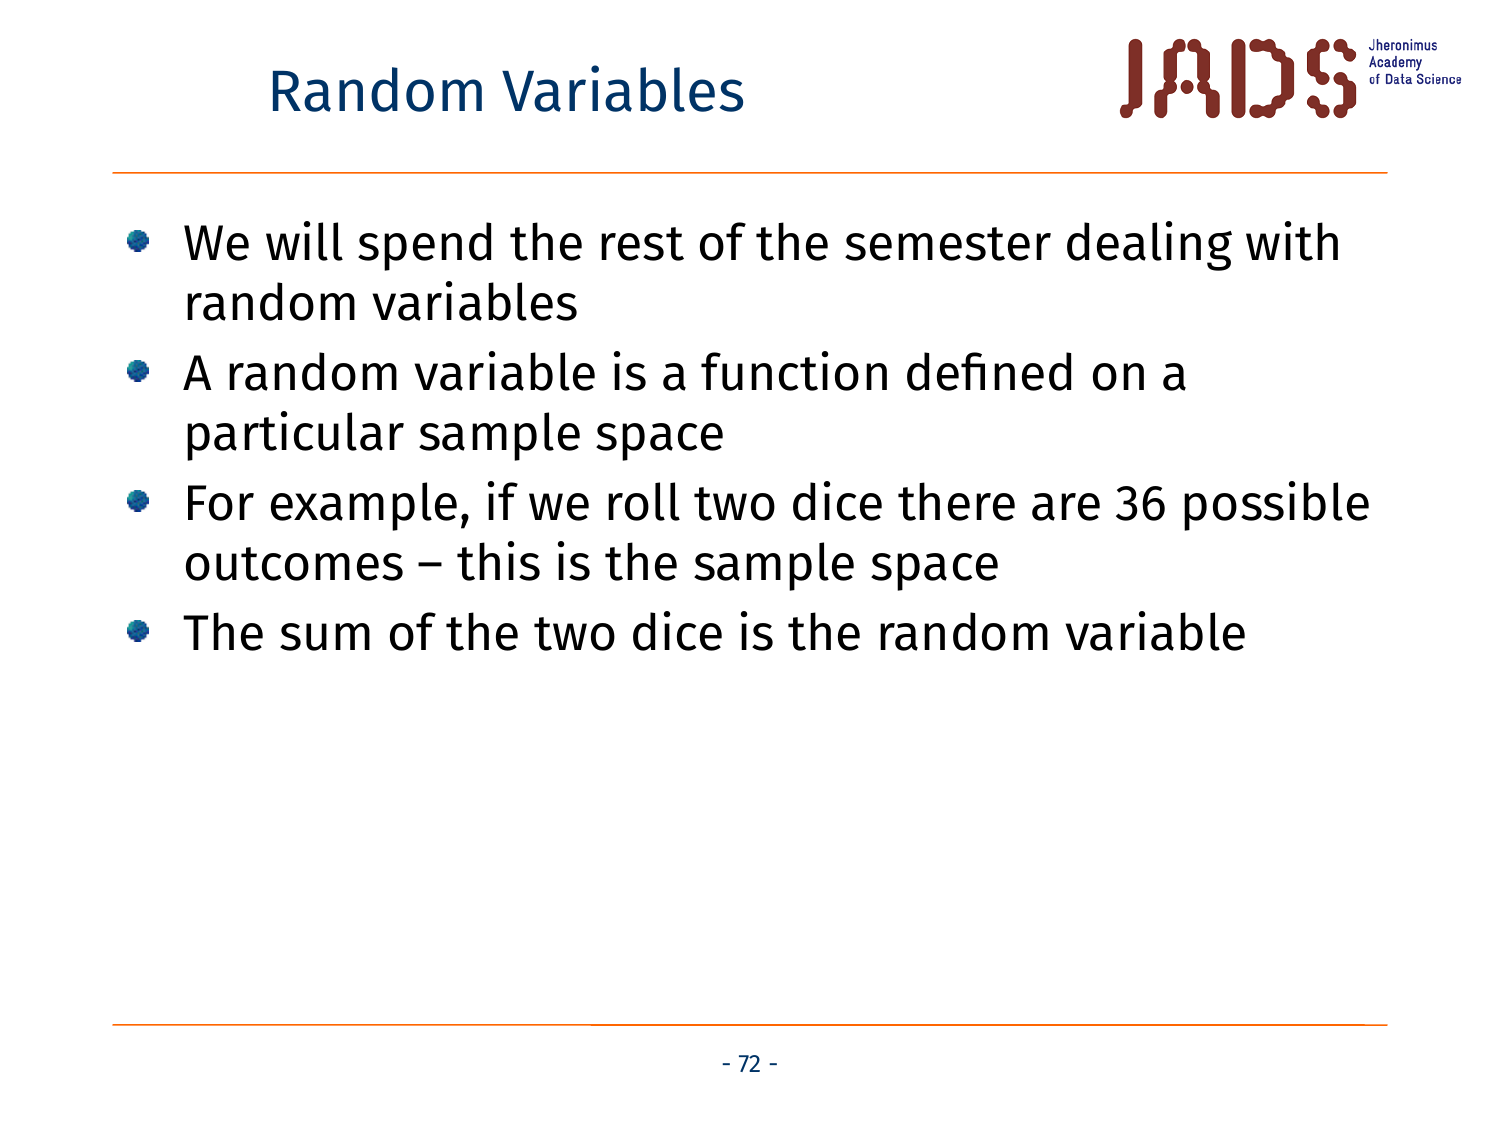

# Random Variables
We will spend the rest of the semester dealing with random variables
A random variable is a function defined on a particular sample space
For example, if we roll two dice there are 36 possible outcomes – this is the sample space
The sum of the two dice is the random variable
72